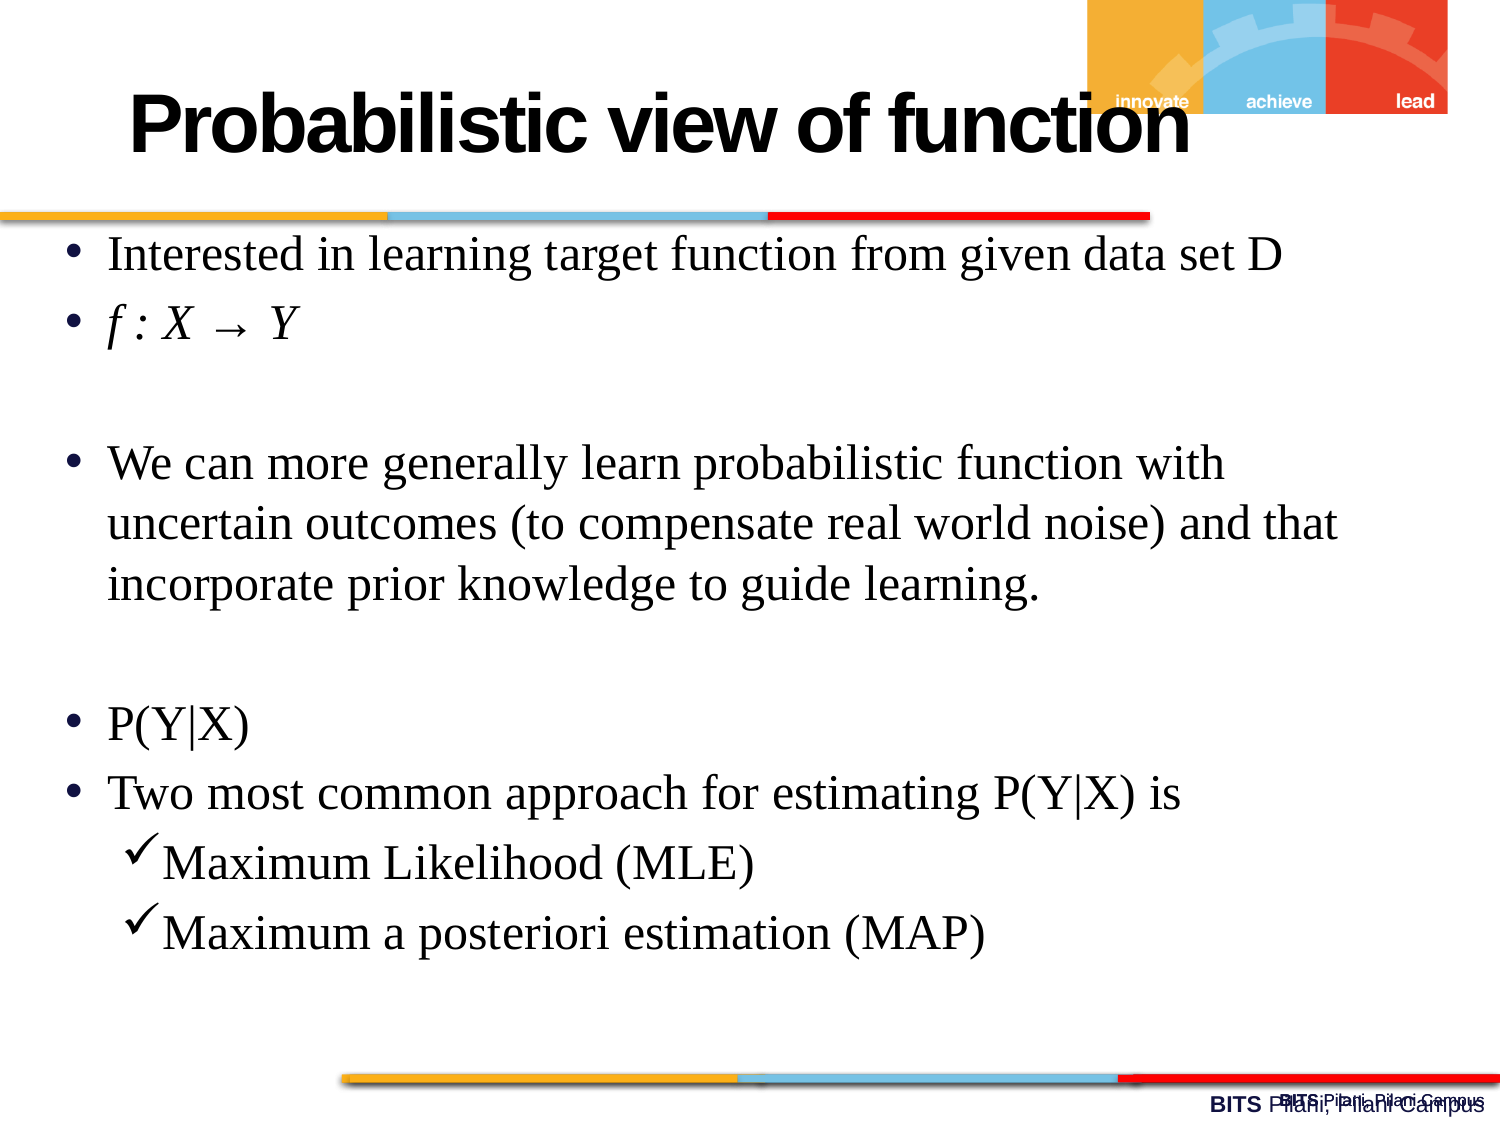

Probabilistic view of function
Interested in learning target function from given data set D
f : X → Y

We can more generally learn probabilistic function with uncertain outcomes (to compensate real world noise) and that incorporate prior knowledge to guide learning.

P(Y|X)
Two most common approach for estimating P(Y|X) is
Maximum Likelihood (MLE)
Maximum a posteriori estimation (MAP)